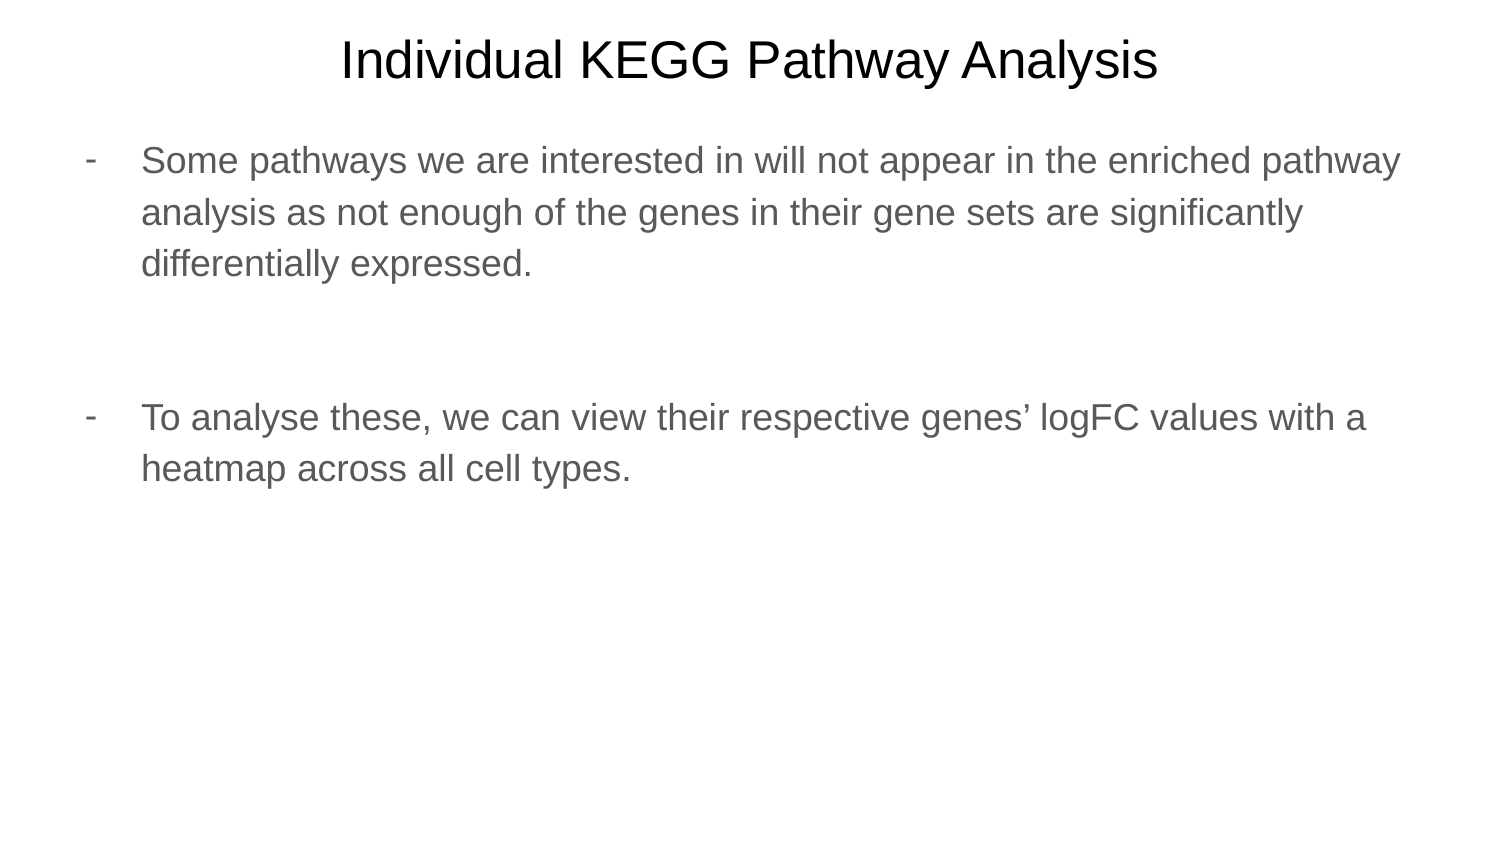

# Individual KEGG Pathway Analysis
Some pathways we are interested in will not appear in the enriched pathway analysis as not enough of the genes in their gene sets are significantly differentially expressed.

To analyse these, we can view their respective genes’ logFC values with a heatmap across all cell types.